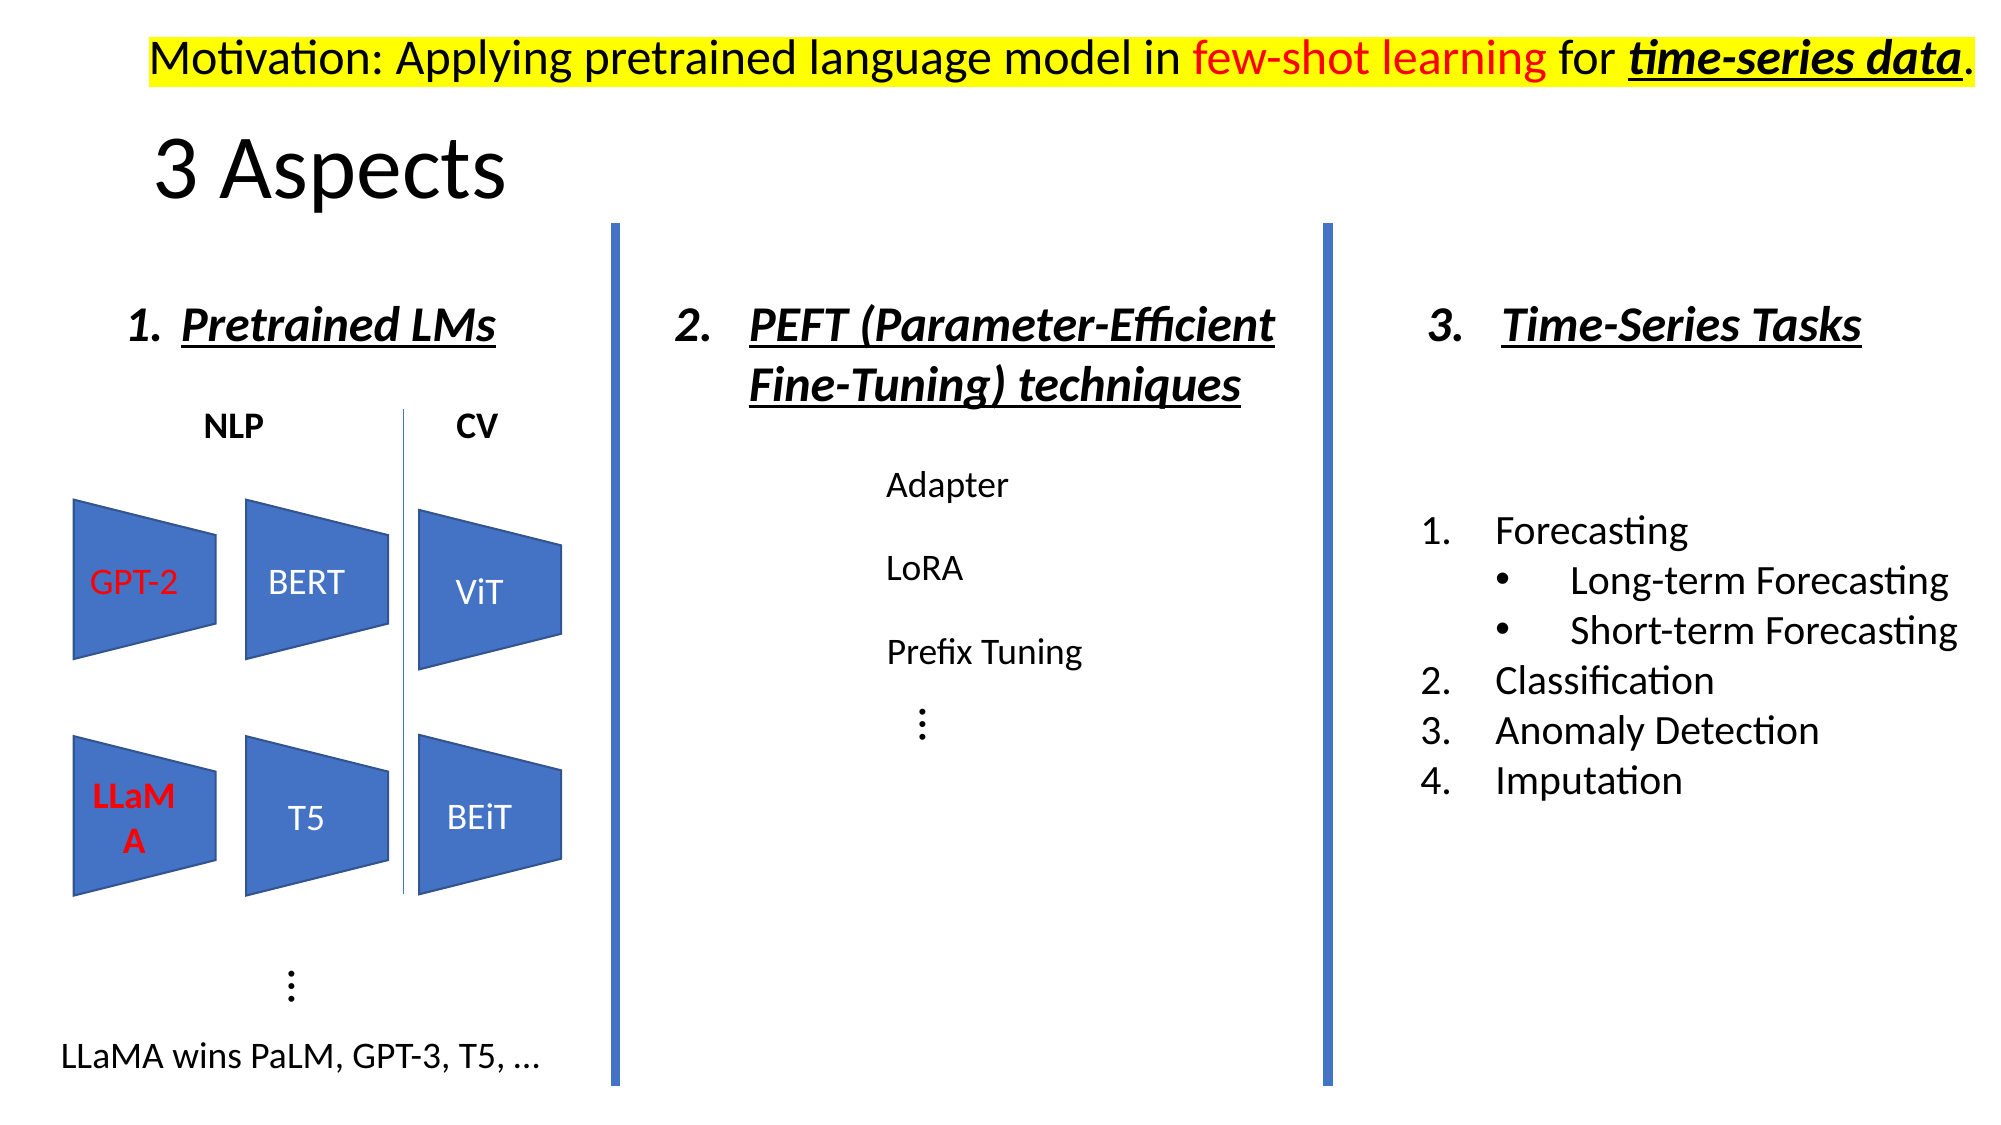

Motivation: Applying pretrained language model in few-shot learning for time-series data.
# 3 Aspects
Pretrained LMs
PEFT (Parameter-Efficient
Fine-Tuning) techniques
Time-Series Tasks
NLP
CV
Adapter
Forecasting
Long-term Forecasting
Short-term Forecasting
Classification
Anomaly Detection
Imputation
GPT-2
BERT
ViT
LoRA
Prefix Tuning
…
BEiT
LLaMA
T5
…
LLaMA wins PaLM, GPT-3, T5, …